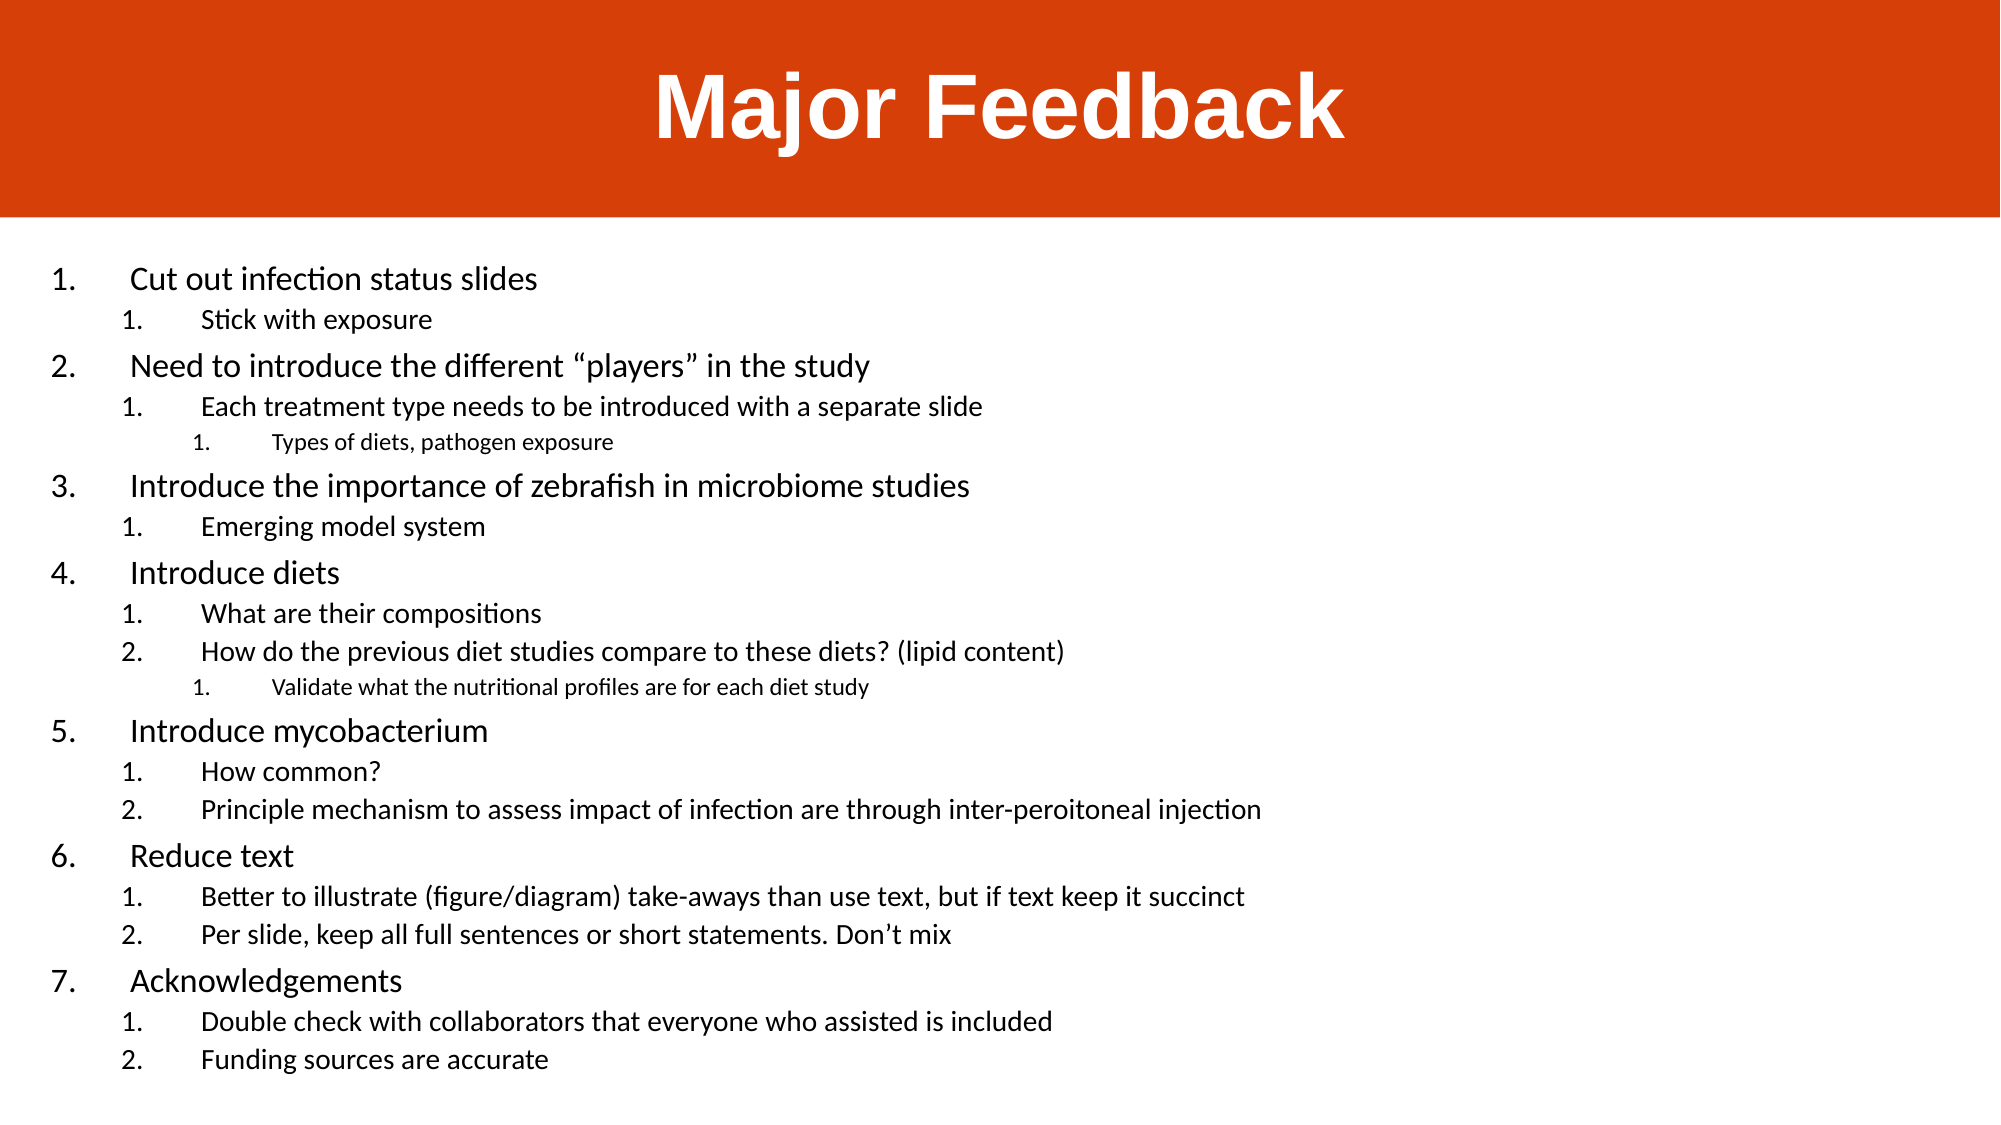

# Major Feedback
Cut out infection status slides
Stick with exposure
Need to introduce the different “players” in the study
Each treatment type needs to be introduced with a separate slide
Types of diets, pathogen exposure
Introduce the importance of zebrafish in microbiome studies
Emerging model system
Introduce diets
What are their compositions
How do the previous diet studies compare to these diets? (lipid content)
Validate what the nutritional profiles are for each diet study
Introduce mycobacterium
How common?
Principle mechanism to assess impact of infection are through inter-peroitoneal injection
Reduce text
Better to illustrate (figure/diagram) take-aways than use text, but if text keep it succinct
Per slide, keep all full sentences or short statements. Don’t mix
Acknowledgements
Double check with collaborators that everyone who assisted is included
Funding sources are accurate